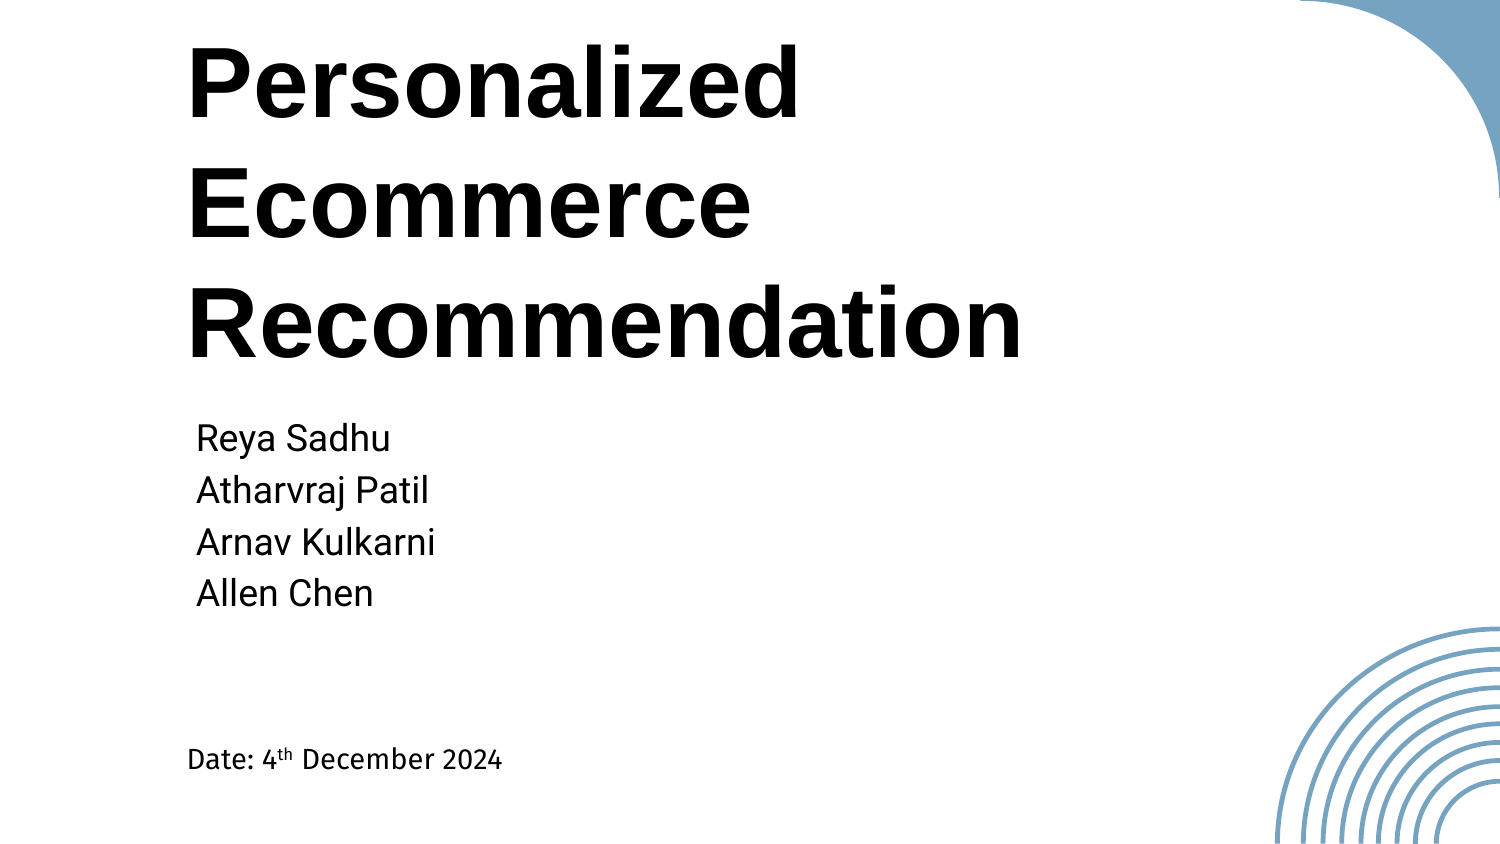

# Personalized Ecommerce Recommendation
Reya Sadhu
Atharvraj Patil
Arnav Kulkarni
Allen Chen

Date: 4th December 2024